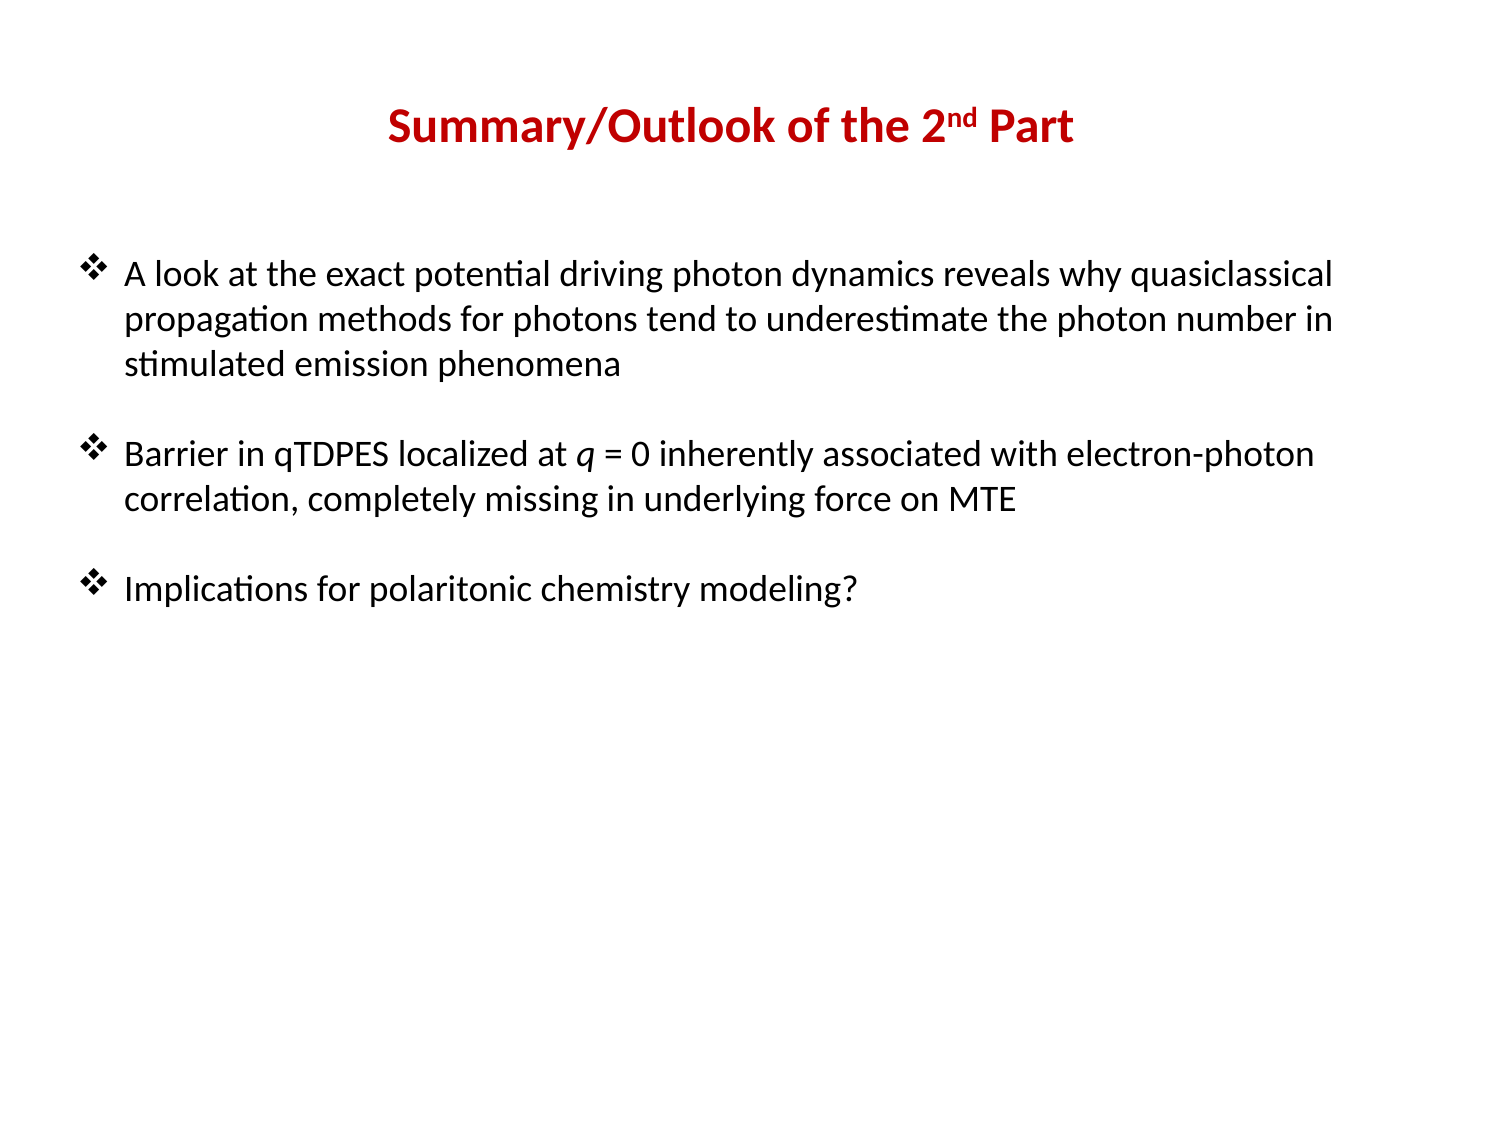

Summary/Outlook of the 2nd Part
A look at the exact potential driving photon dynamics reveals why quasiclassical propagation methods for photons tend to underestimate the photon number in stimulated emission phenomena

Barrier in qTDPES localized at q = 0 inherently associated with electron-photon correlation, completely missing in underlying force on MTE

Implications for polaritonic chemistry modeling?